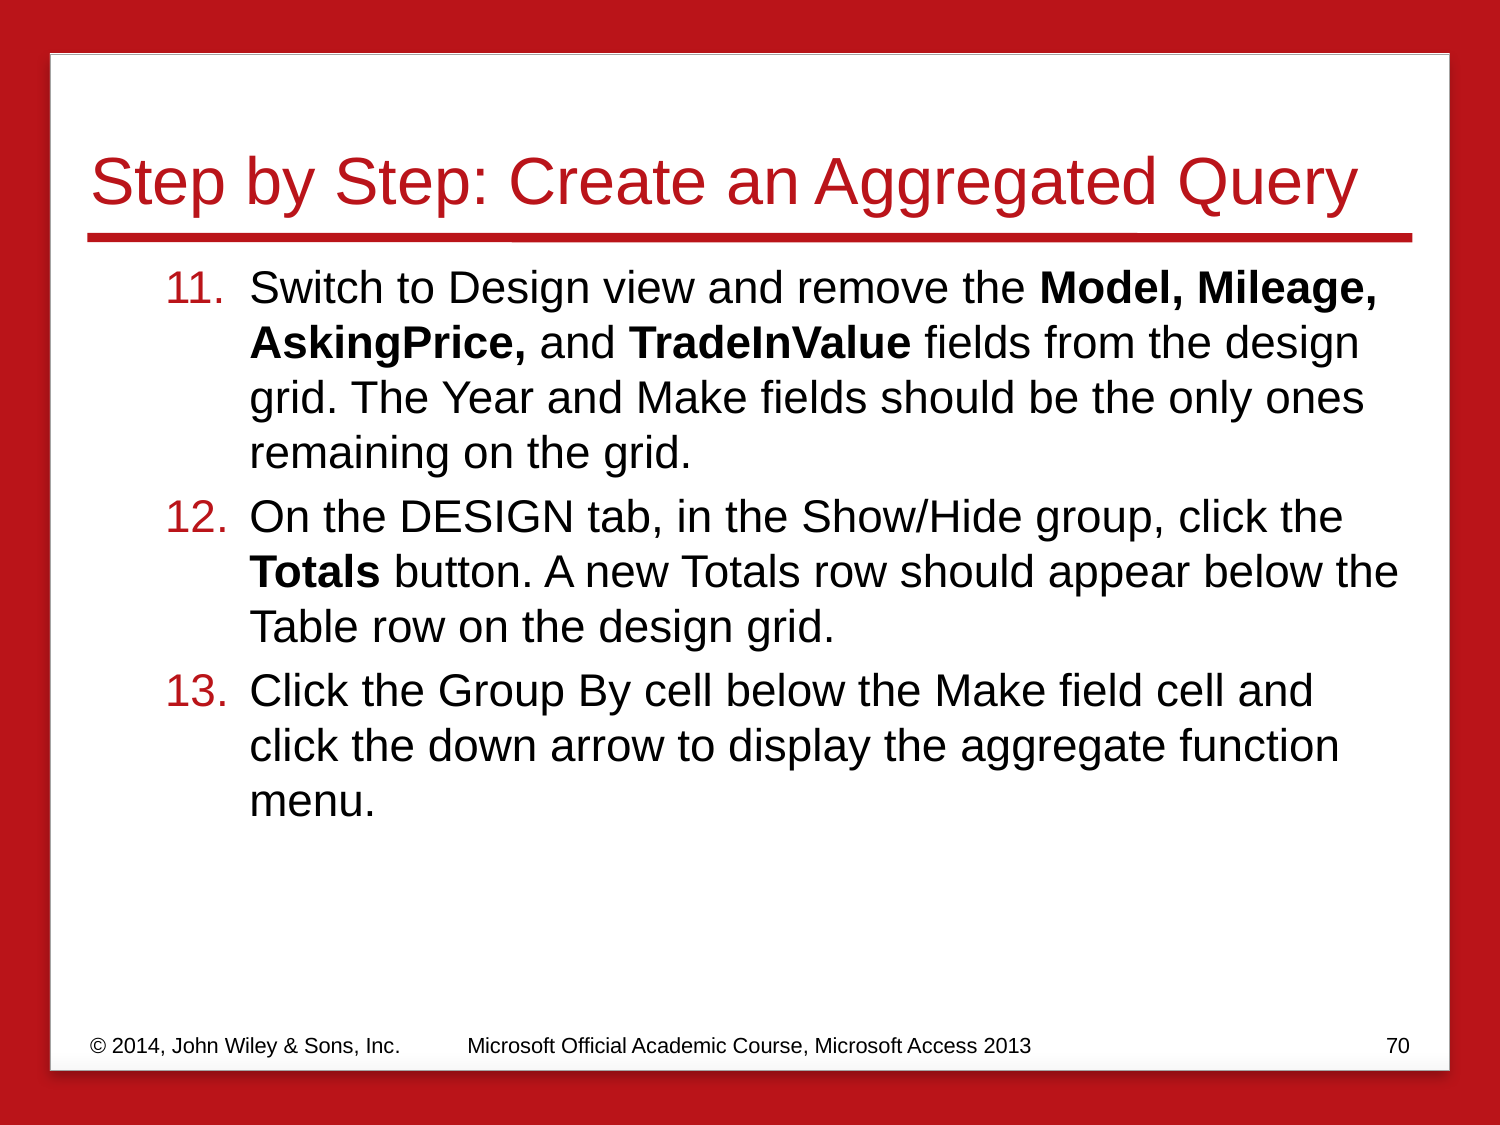

# Step by Step: Create an Aggregated Query
Switch to Design view and remove the Model, Mileage, AskingPrice, and TradeInValue fields from the design grid. The Year and Make fields should be the only ones remaining on the grid.
On the DESIGN tab, in the Show/Hide group, click the Totals button. A new Totals row should appear below the Table row on the design grid.
Click the Group By cell below the Make field cell and click the down arrow to display the aggregate function menu.
© 2014, John Wiley & Sons, Inc.
Microsoft Official Academic Course, Microsoft Access 2013
70